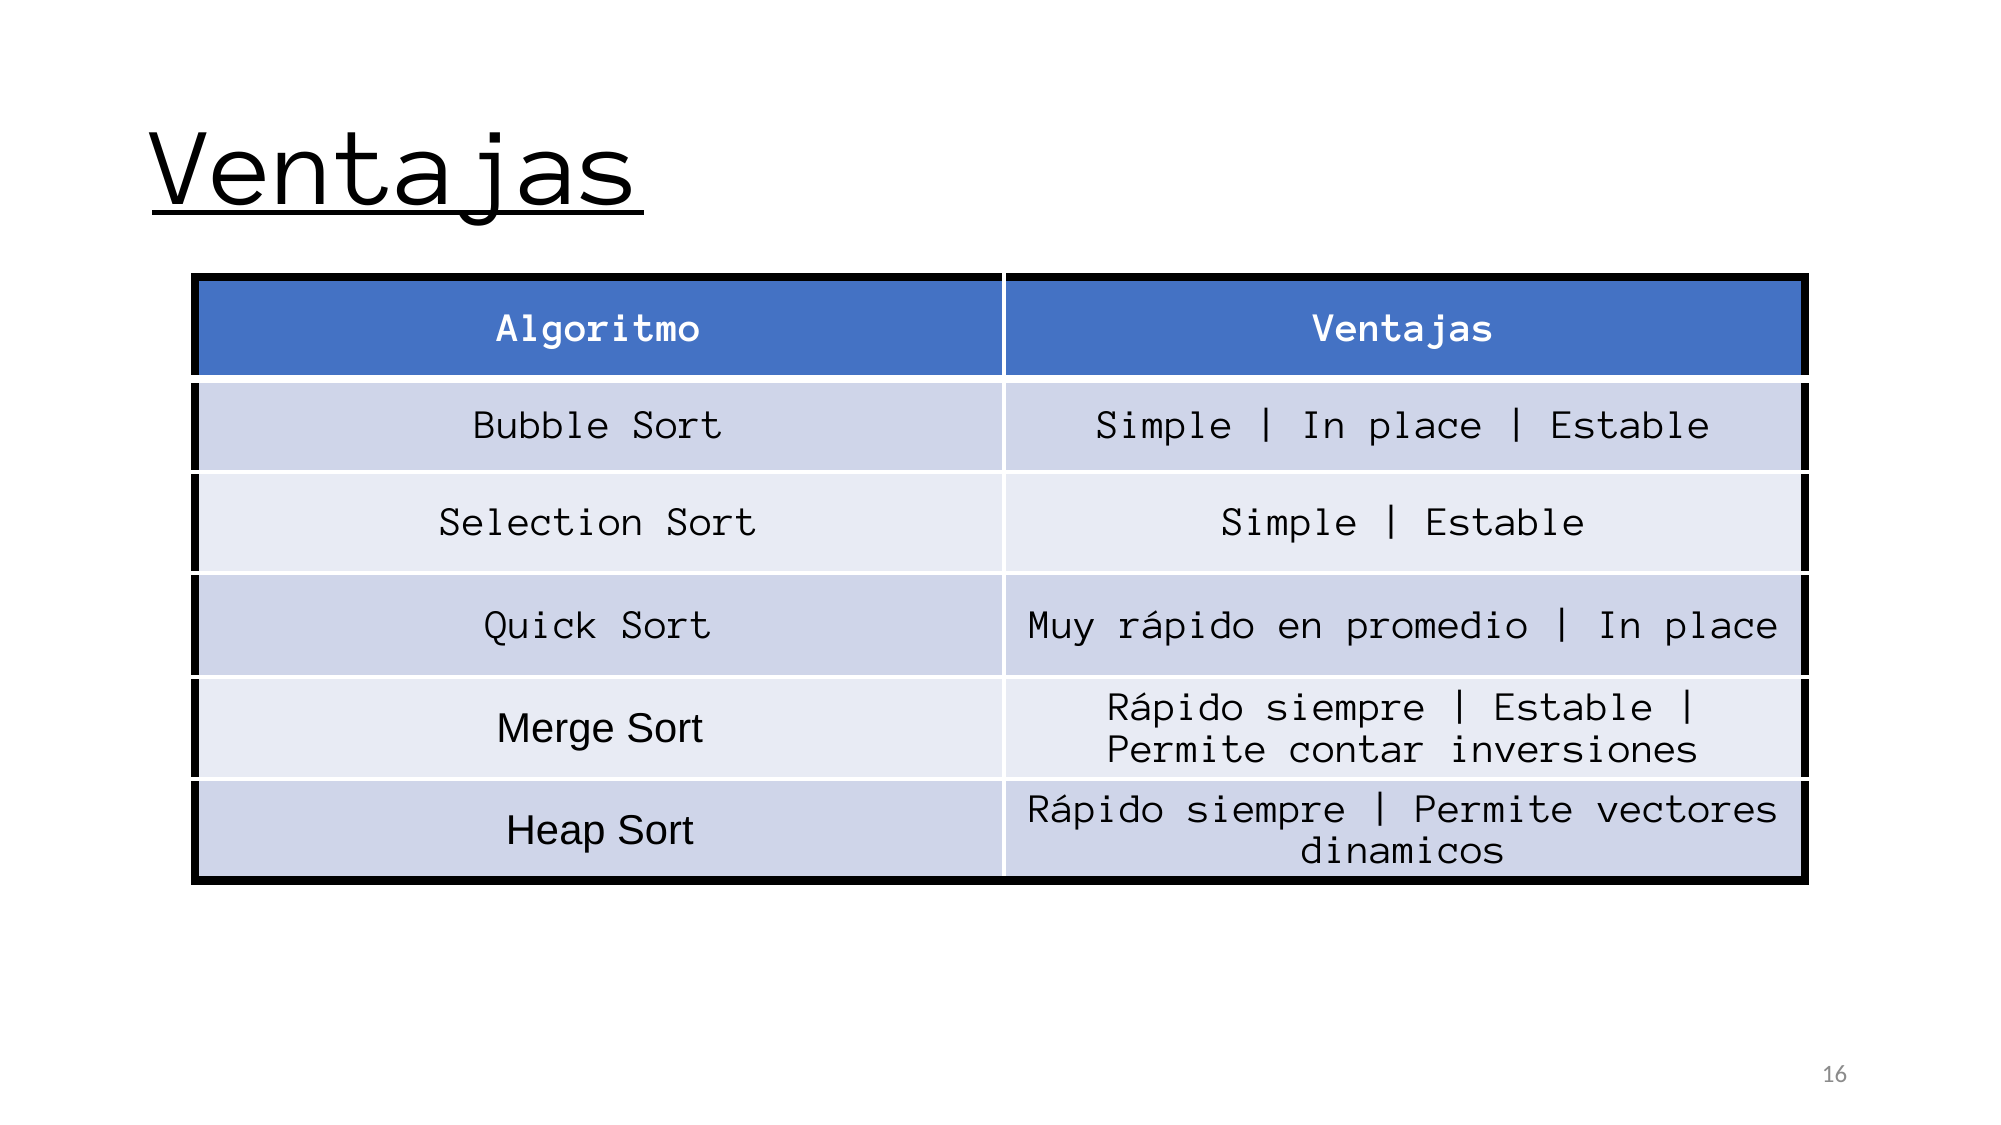

# Ventajas
| Algoritmo | Ventajas |
| --- | --- |
| Bubble Sort | Simple | In place | Estable |
| Selection Sort | Simple | Estable |
| Quick Sort | Muy rápido en promedio | In place |
| Merge Sort | Rápido siempre | Estable | Permite contar inversiones |
| Heap Sort | Rápido siempre | Permite vectores dinamicos |
16